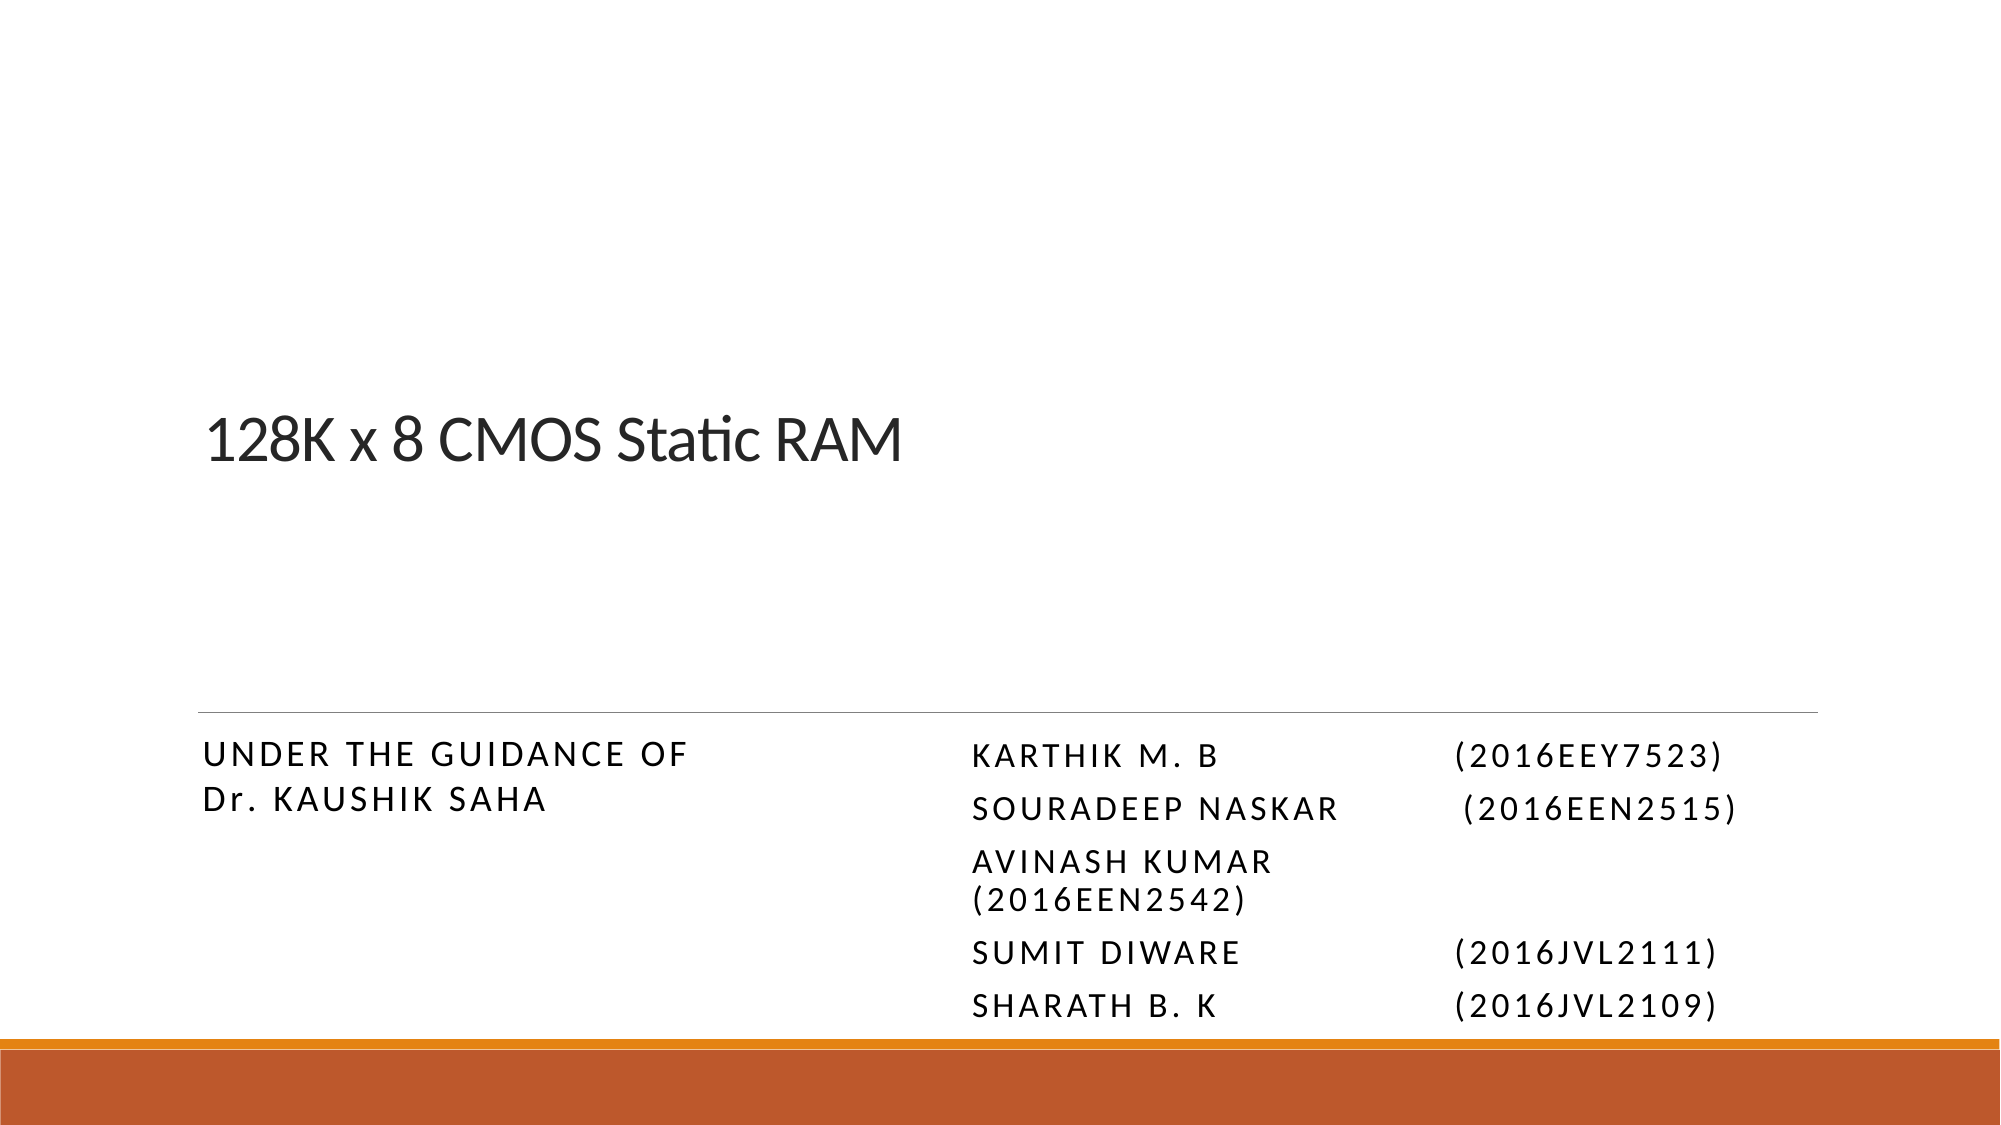

# 128K x 8 CMOS Static RAM
Under the guidance of
Dr. Kaushik Saha
Karthik M. B	               (2016EEY7523)
Souradeep Naskar          (2016EEN2515)
Avinash Kumar	               (2016EEN2542)
Sumit Diware	               (2016JVL2111)
Sharath B. K	               (2016JVL2109)